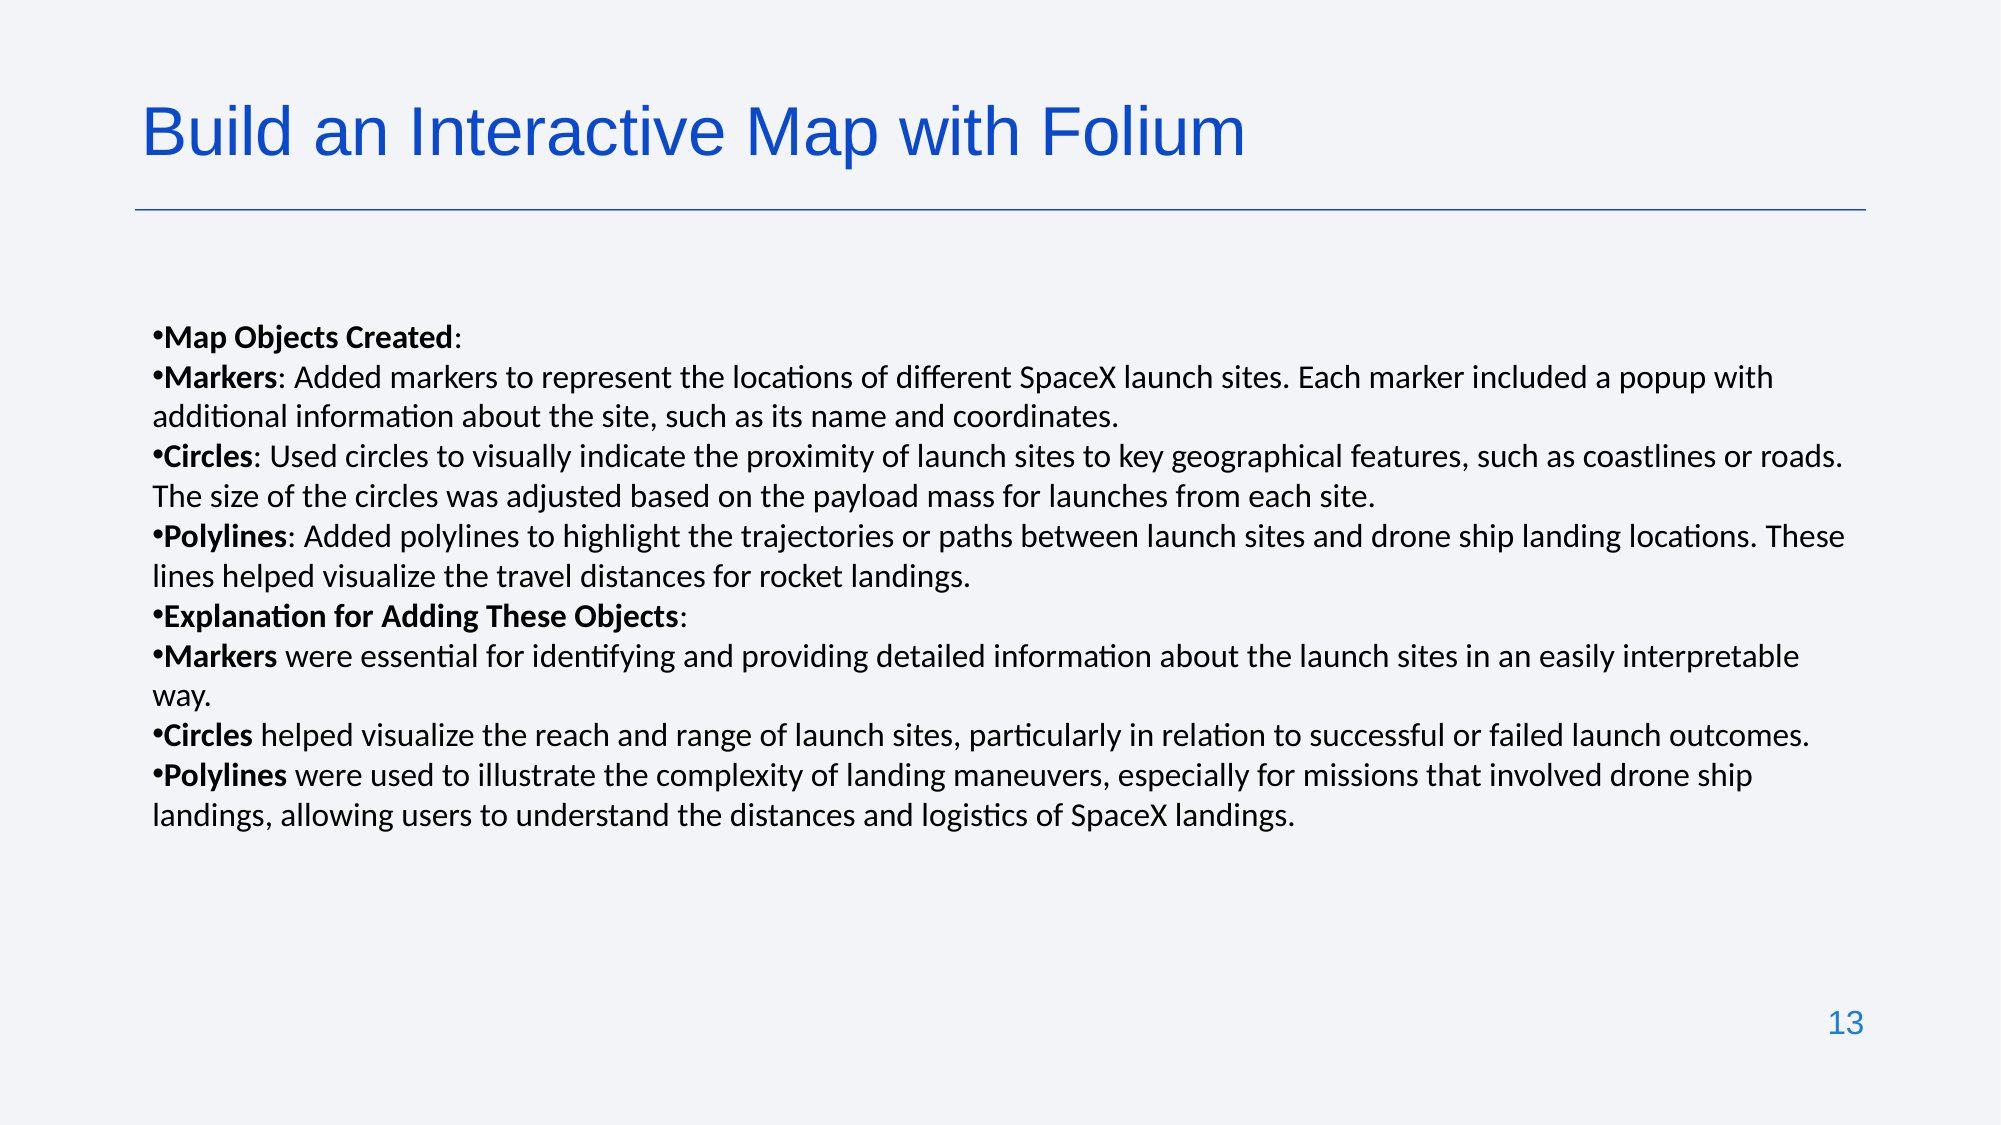

Build an Interactive Map with Folium
Map Objects Created:
Markers: Added markers to represent the locations of different SpaceX launch sites. Each marker included a popup with additional information about the site, such as its name and coordinates.
Circles: Used circles to visually indicate the proximity of launch sites to key geographical features, such as coastlines or roads. The size of the circles was adjusted based on the payload mass for launches from each site.
Polylines: Added polylines to highlight the trajectories or paths between launch sites and drone ship landing locations. These lines helped visualize the travel distances for rocket landings.
Explanation for Adding These Objects:
Markers were essential for identifying and providing detailed information about the launch sites in an easily interpretable way.
Circles helped visualize the reach and range of launch sites, particularly in relation to successful or failed launch outcomes.
Polylines were used to illustrate the complexity of landing maneuvers, especially for missions that involved drone ship landings, allowing users to understand the distances and logistics of SpaceX landings.

13